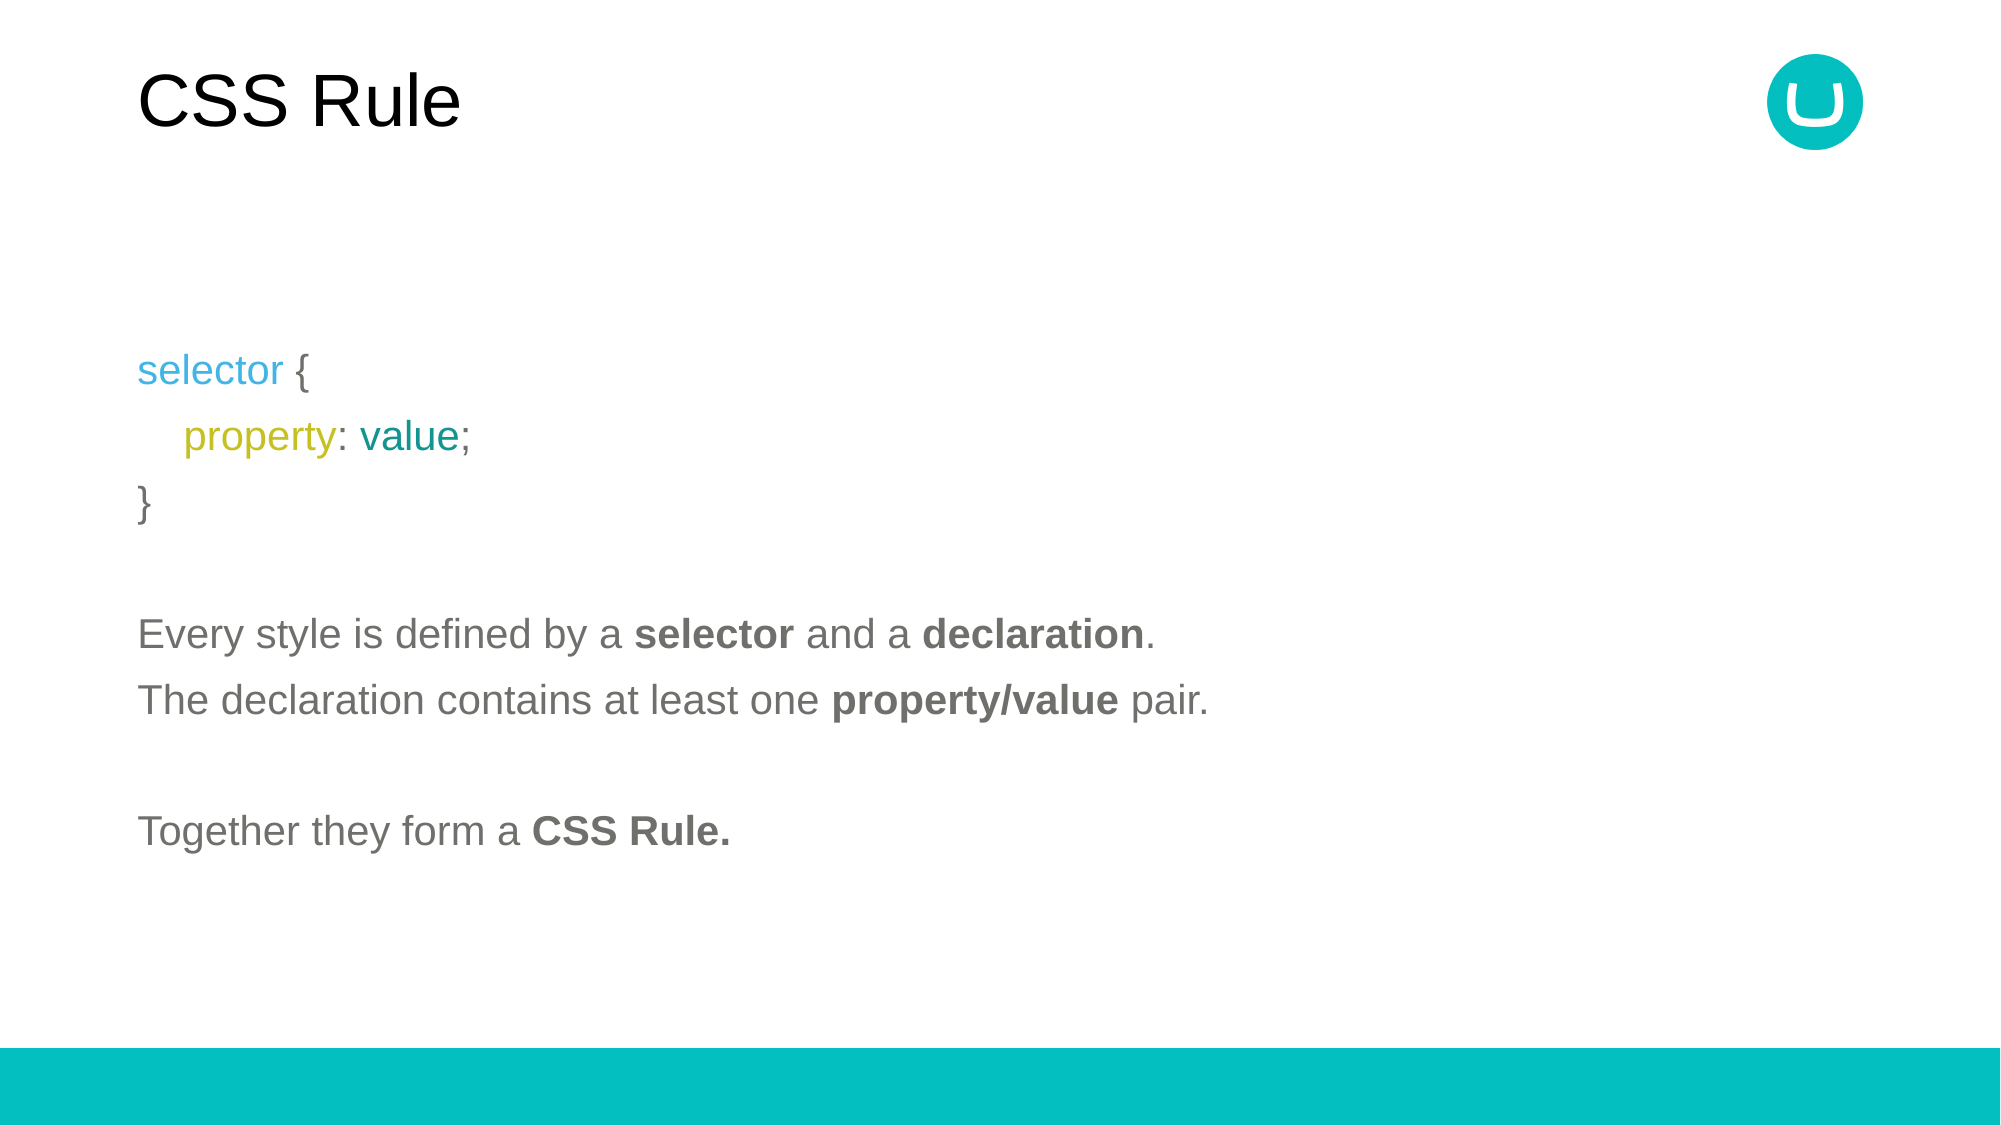

# CSS Rule
selector {
    property: value;
}

Every style is defined by a selector and a declaration.
The declaration contains at least one property/value pair.

Together they form a CSS Rule.